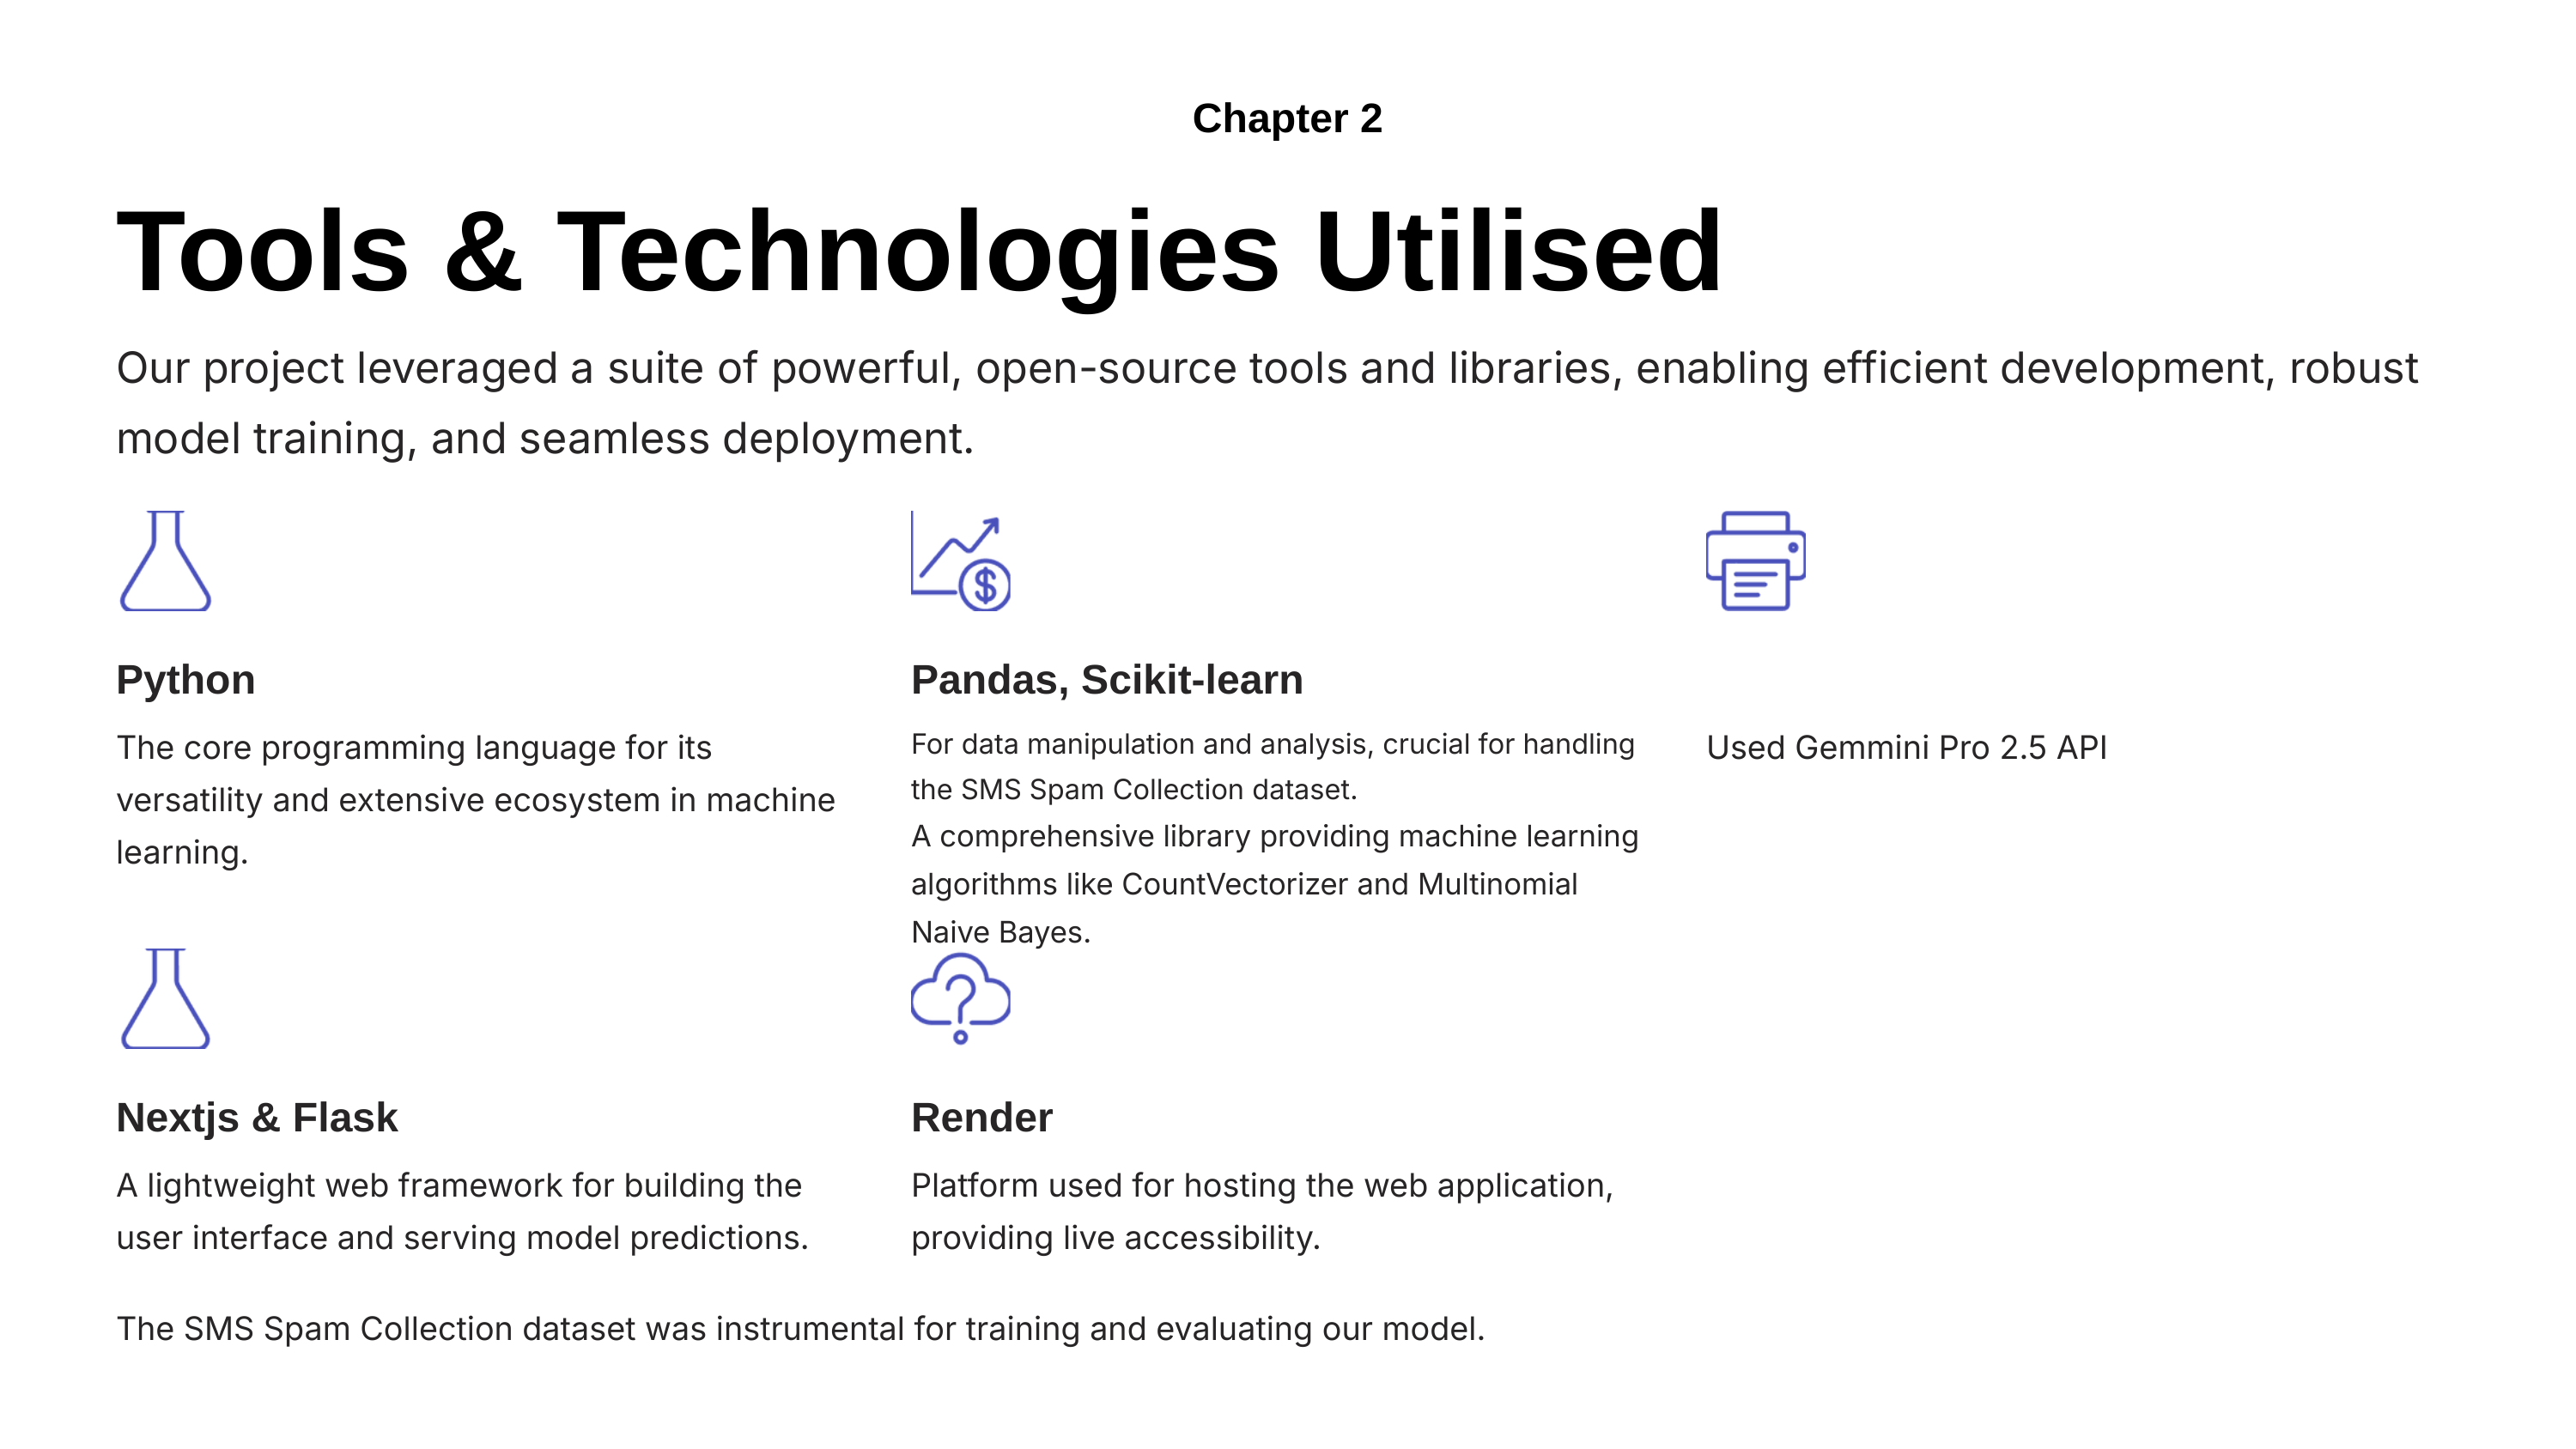

Chapter 2
Tools & Technologies Utilised
Our project leveraged a suite of powerful, open-source tools and libraries, enabling efficient development, robust model training, and seamless deployment.

Python
Pandas, Scikit-learn
The core programming language for its versatility and extensive ecosystem in machine learning.
Used Gemmini Pro 2.5 API
For data manipulation and analysis, crucial for handling the SMS Spam Collection dataset.
A comprehensive library providing machine learning algorithms like CountVectorizer and Multinomial Naive Bayes.

Nextjs & Flask
Render
A lightweight web framework for building the user interface and serving model predictions.
Platform used for hosting the web application, providing live accessibility.
The SMS Spam Collection dataset was instrumental for training and evaluating our model.